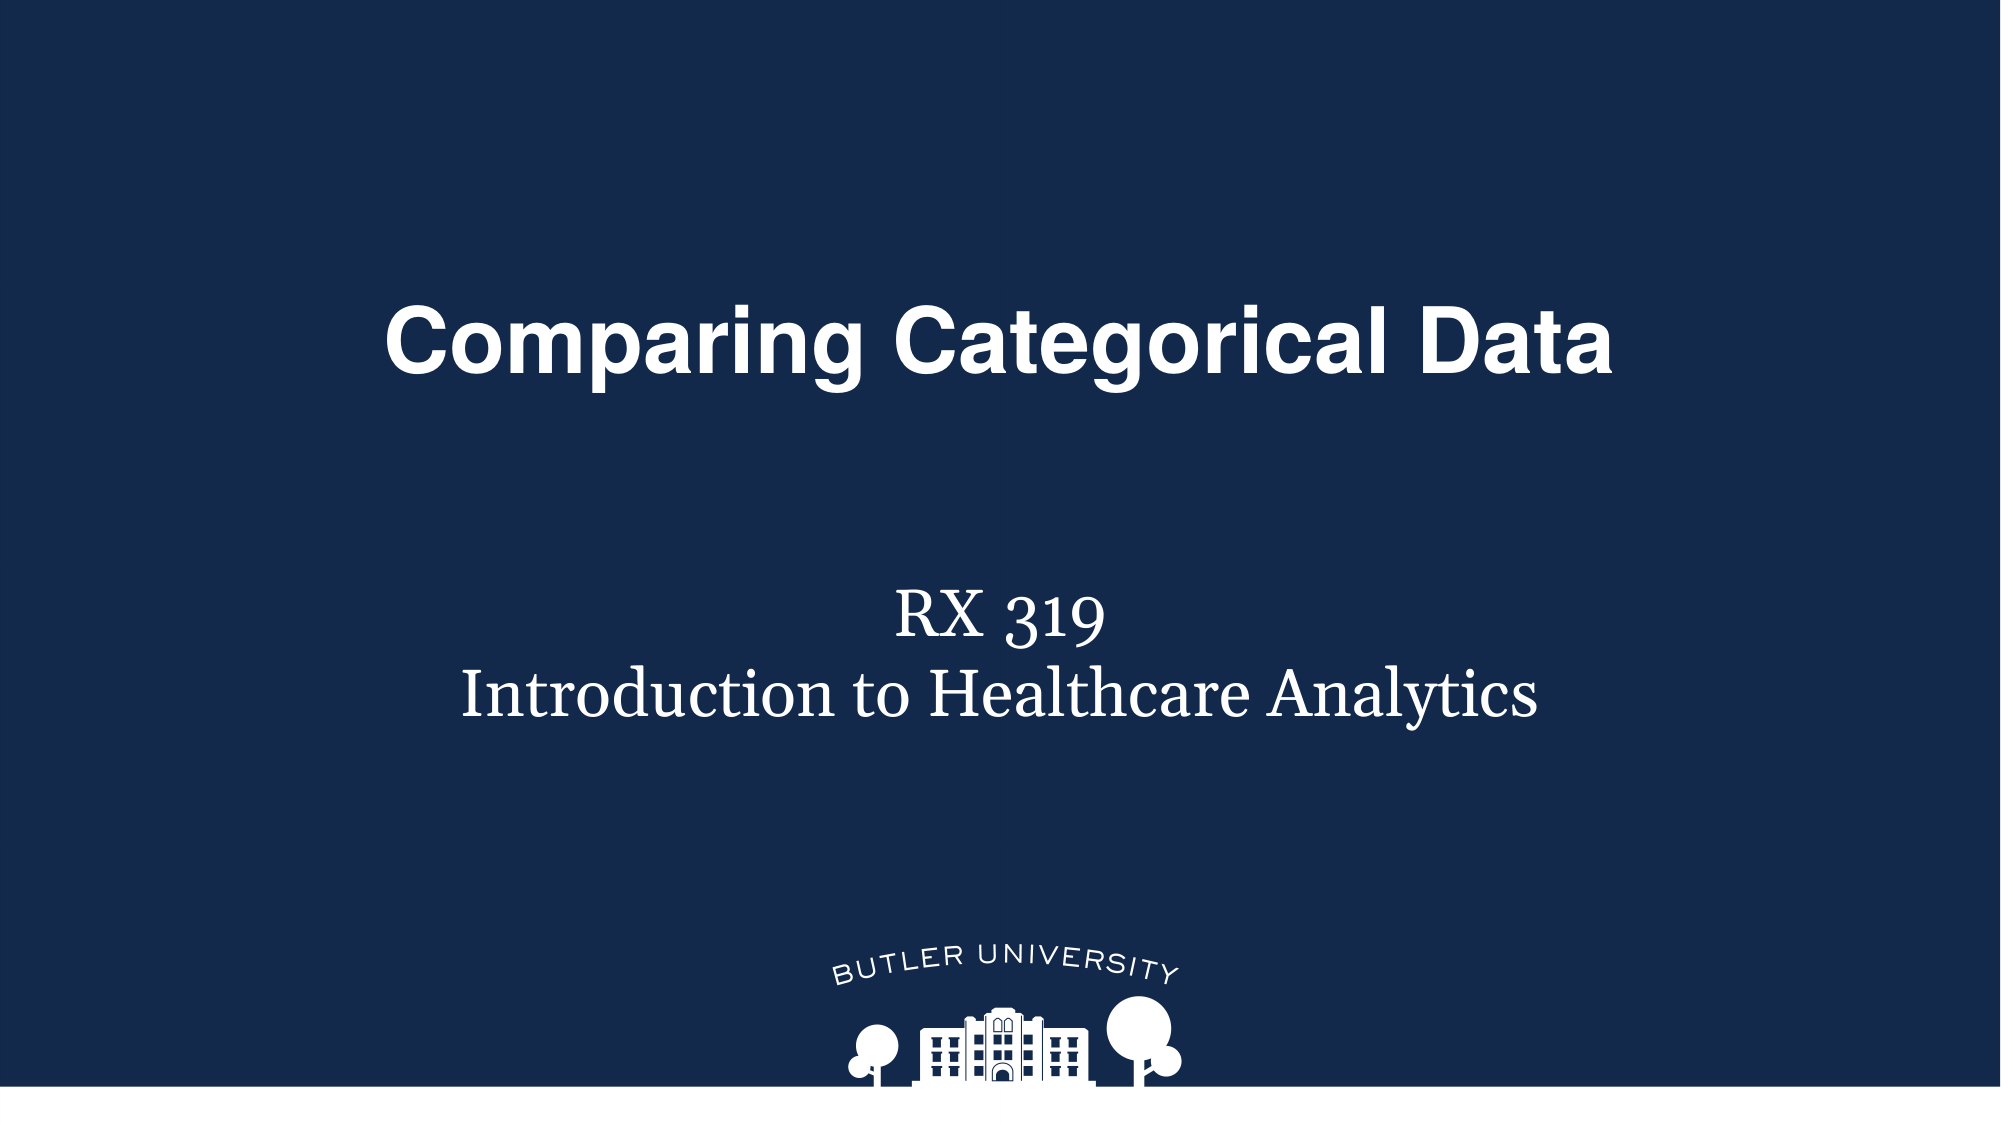

# Comparing Categorical Data
RX 319
Introduction to Healthcare Analytics